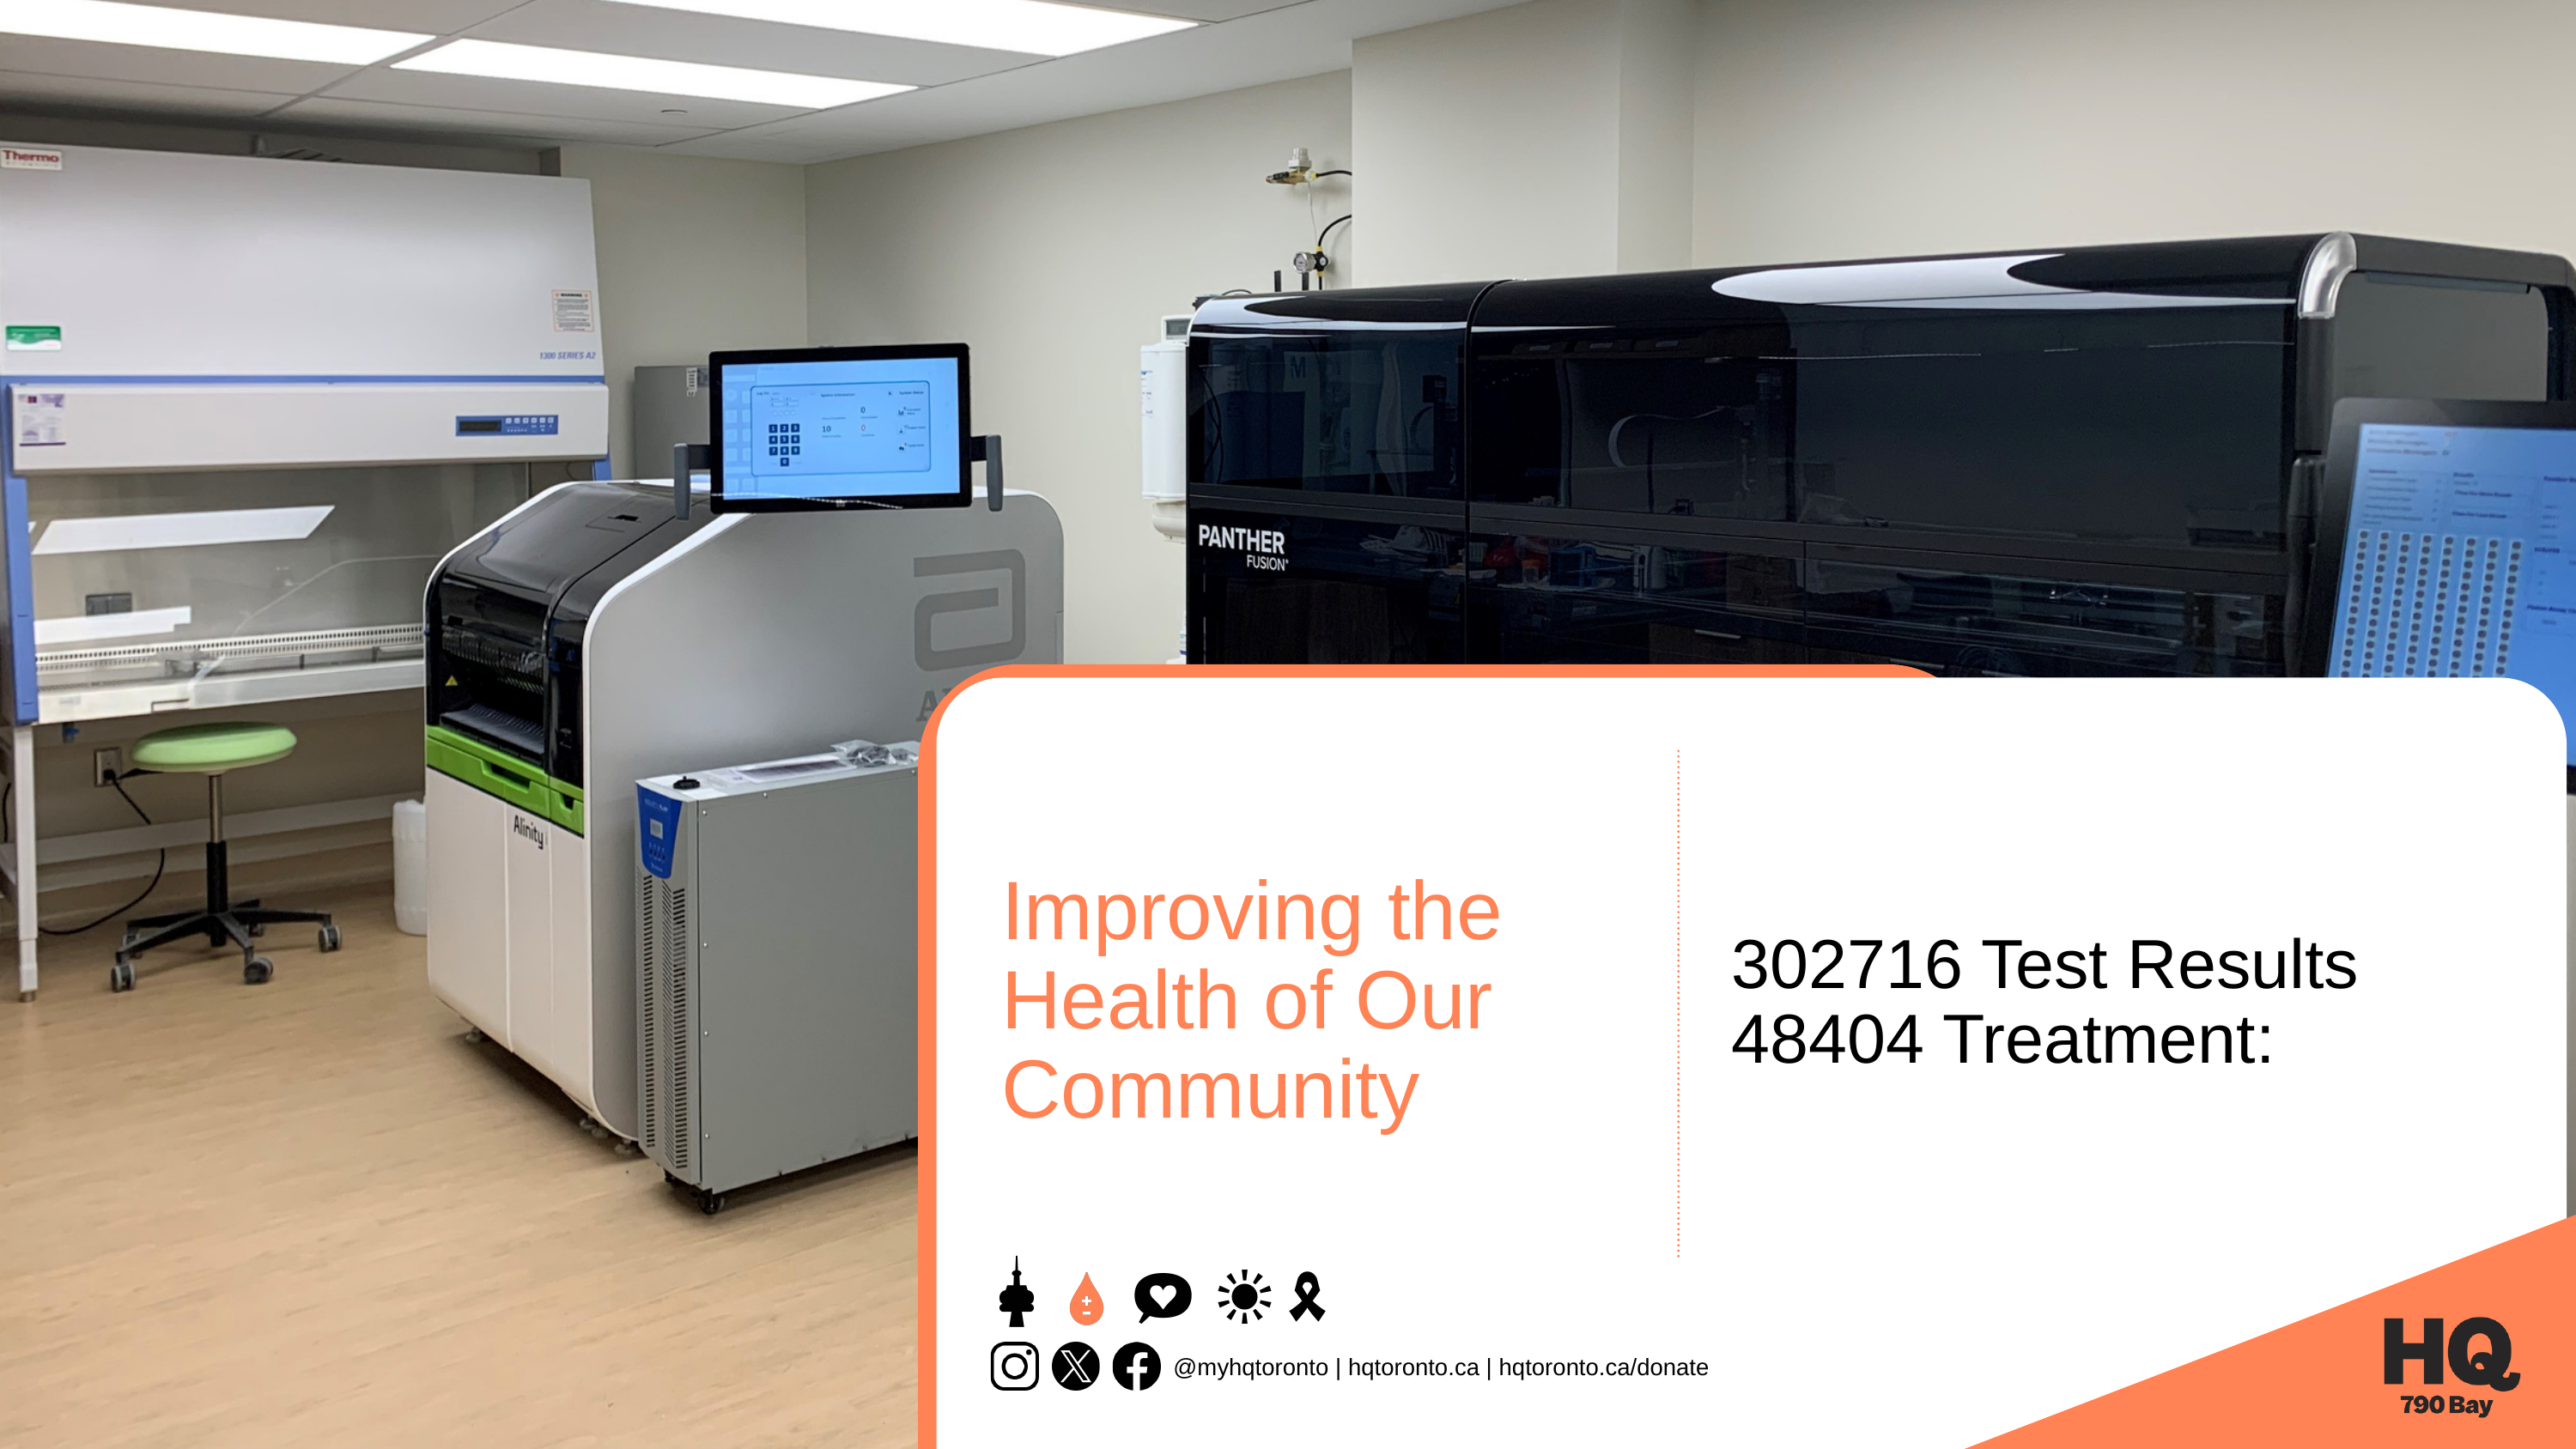

Improving the Health of Our Community
302716 Test Results 48404 Treatment: